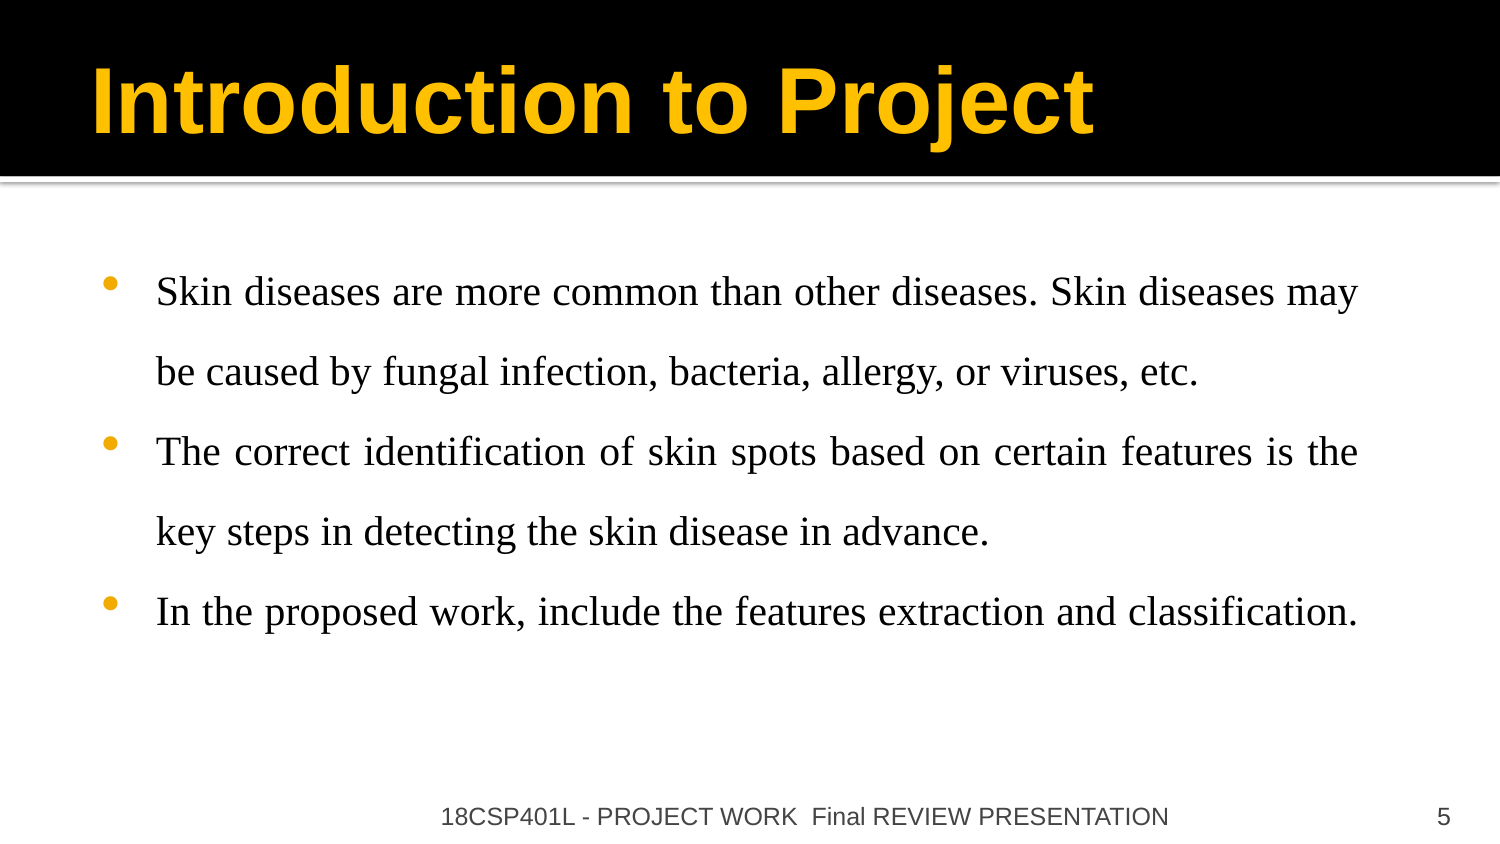

# Introduction to Project
Skin diseases are more common than other diseases. Skin diseases may be caused by fungal infection, bacteria, allergy, or viruses, etc.
The correct identification of skin spots based on certain features is the key steps in detecting the skin disease in advance.
In the proposed work, include the features extraction and classification.

18CSP401L - PROJECT WORK  Final REVIEW PRESENTATION
5